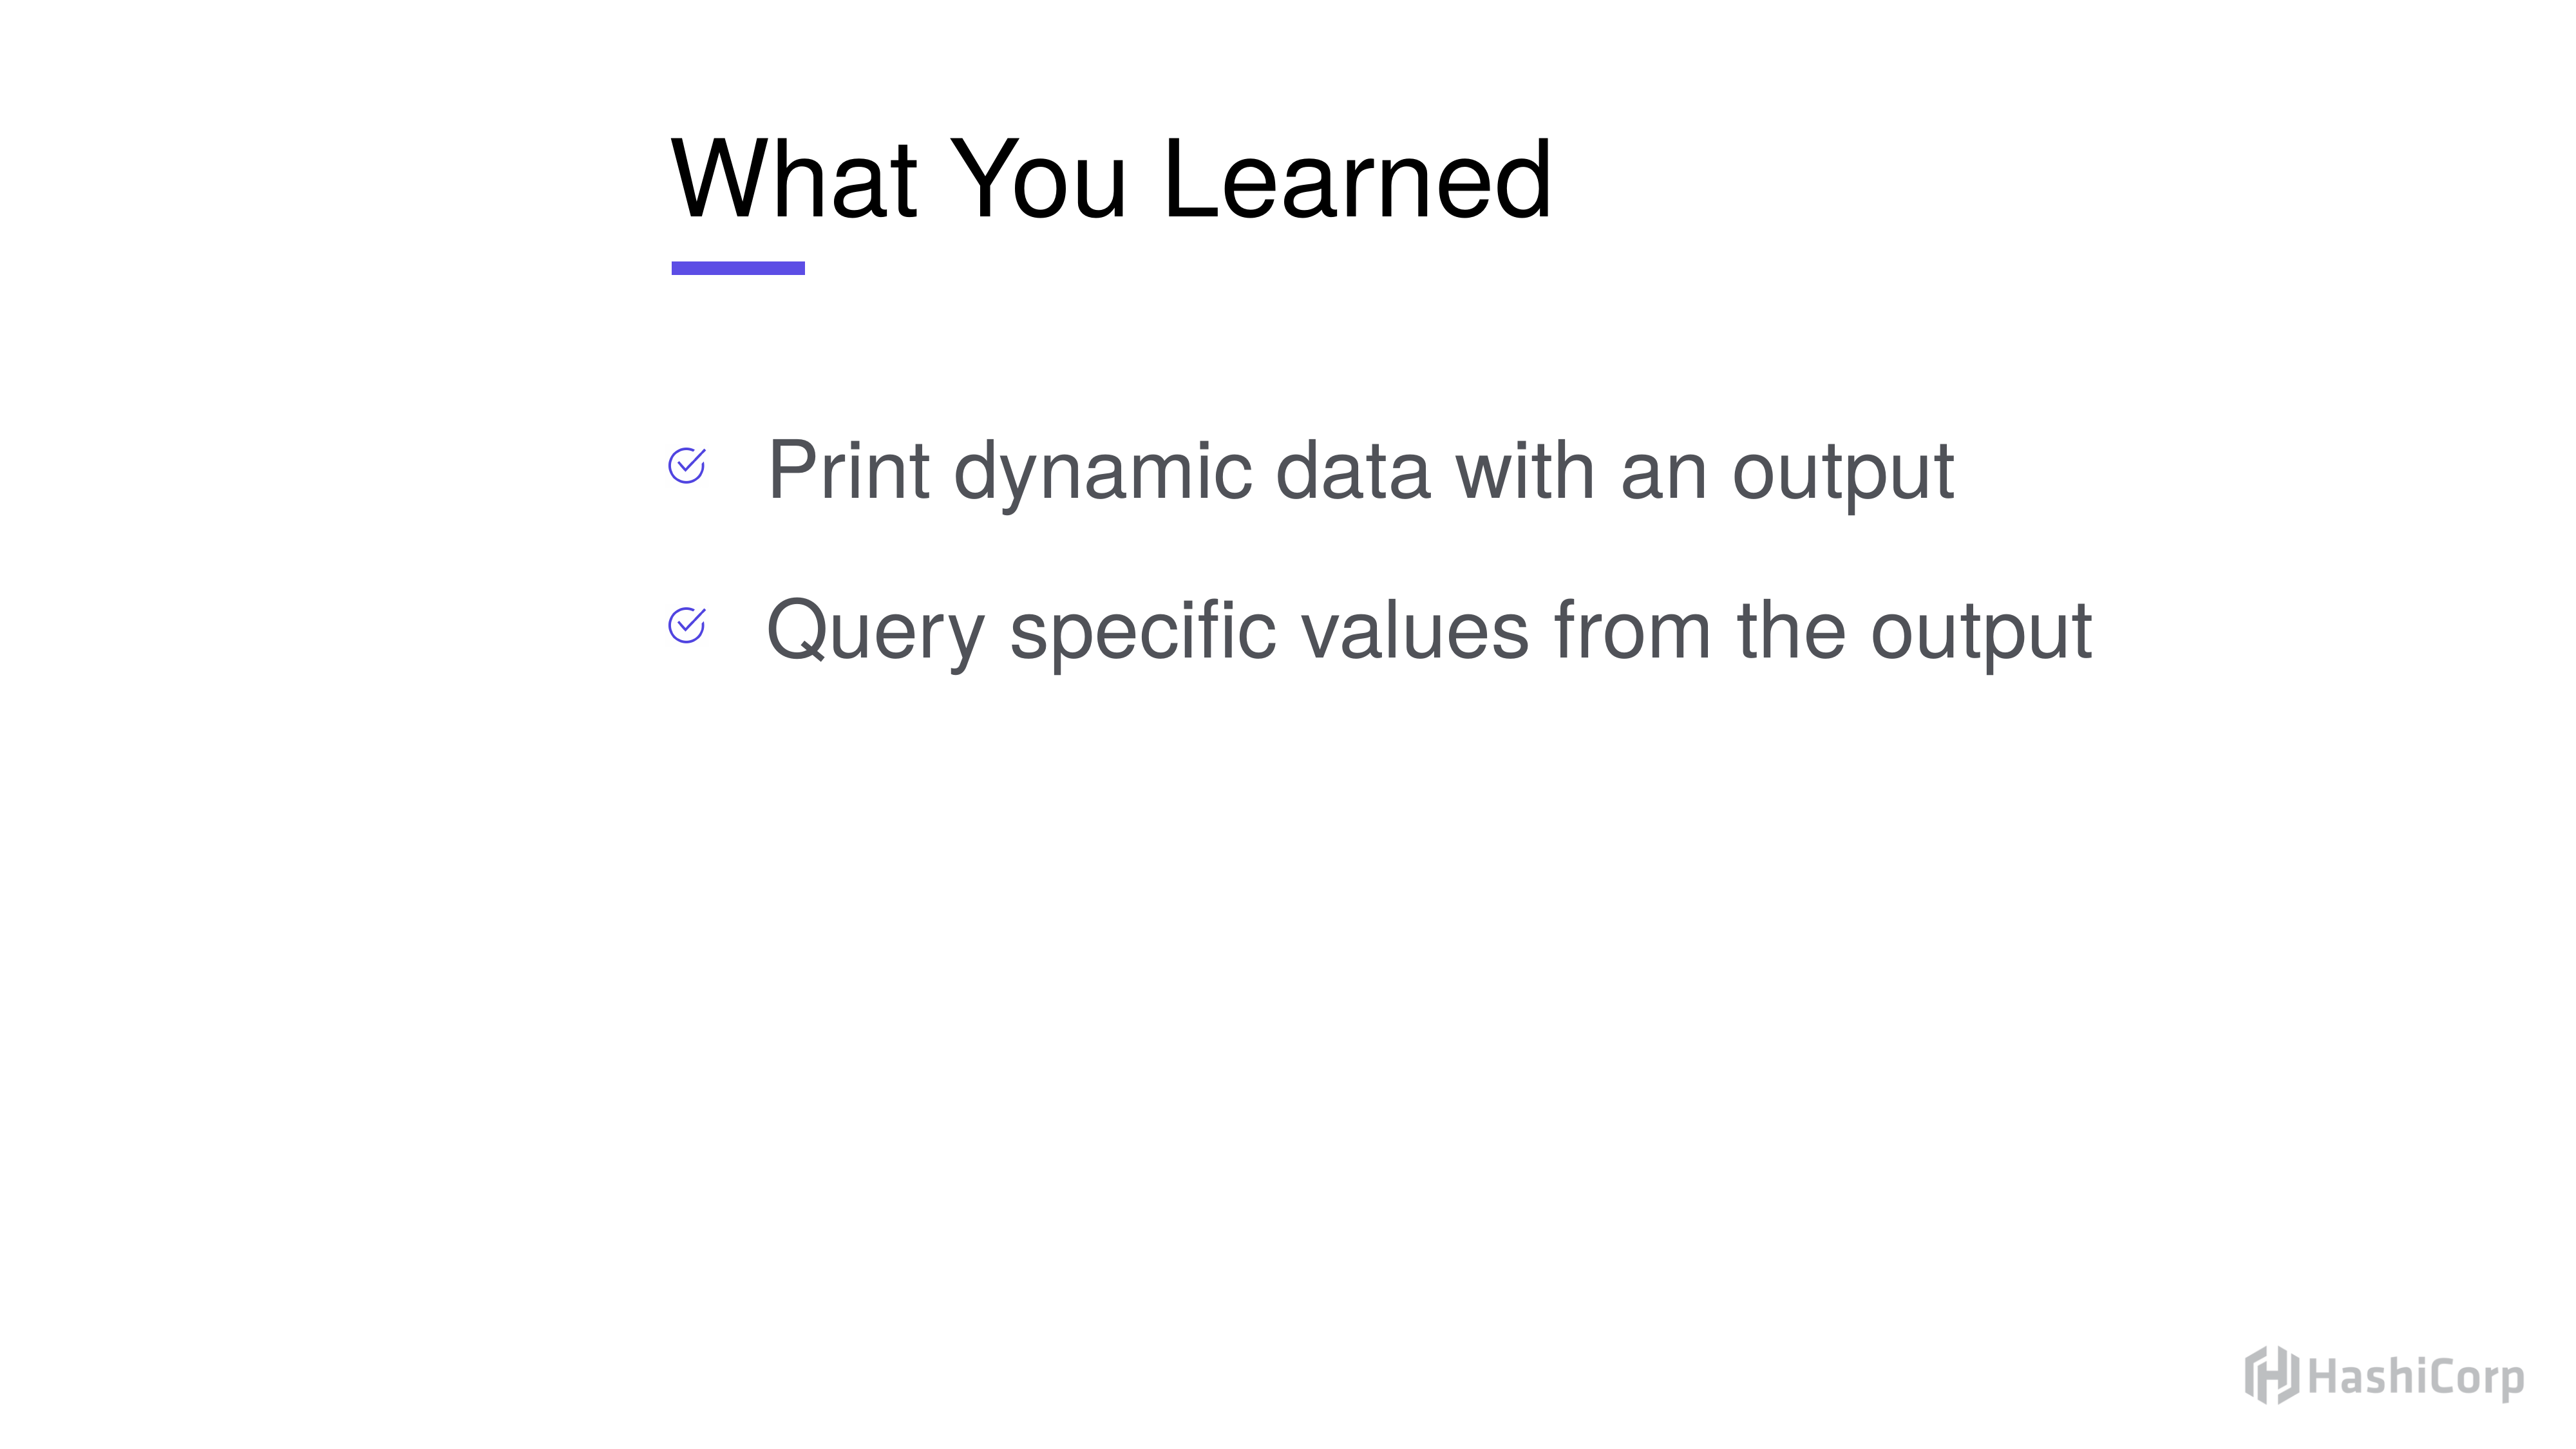

# What You Learned

Print dynamic data with an output
Query specific values from the output

76